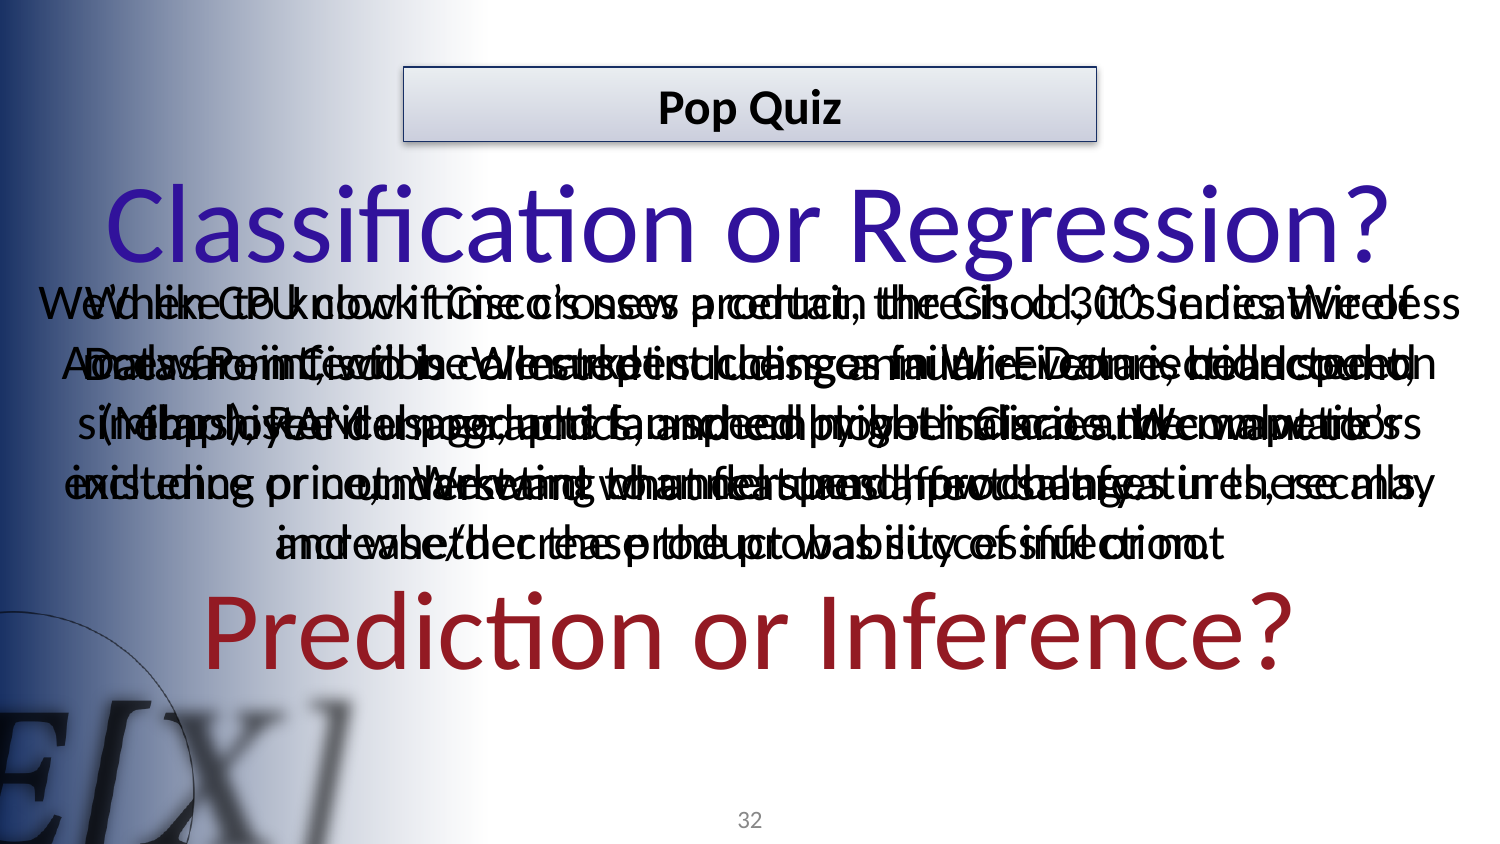

Pop Quiz
Classification or Regression?
We’d like to know if Cisco’s new product, the Cisco 300 Series Wireless Access Point, will be a market success or failure. Data is collected on similar historical products launched by both Cisco and competitors including price, marketing channel spend, product features, recalls, and whether the product was successful or not
When CPU clock time crosses a certain threshold, it’s indicative of malware infection. We suspect changes in Wi-Fi connection speed (Mbps), RAM usage, and fan speed might indicate the malware’s existence or not. We want to understand how changes in these may increase/decrease the probability of infection.
Data from Cisco is collected including annual revenue, headcount, employee demographics, and employee salaries. We want to understand what features affect salary.
Prediction or Inference?
32